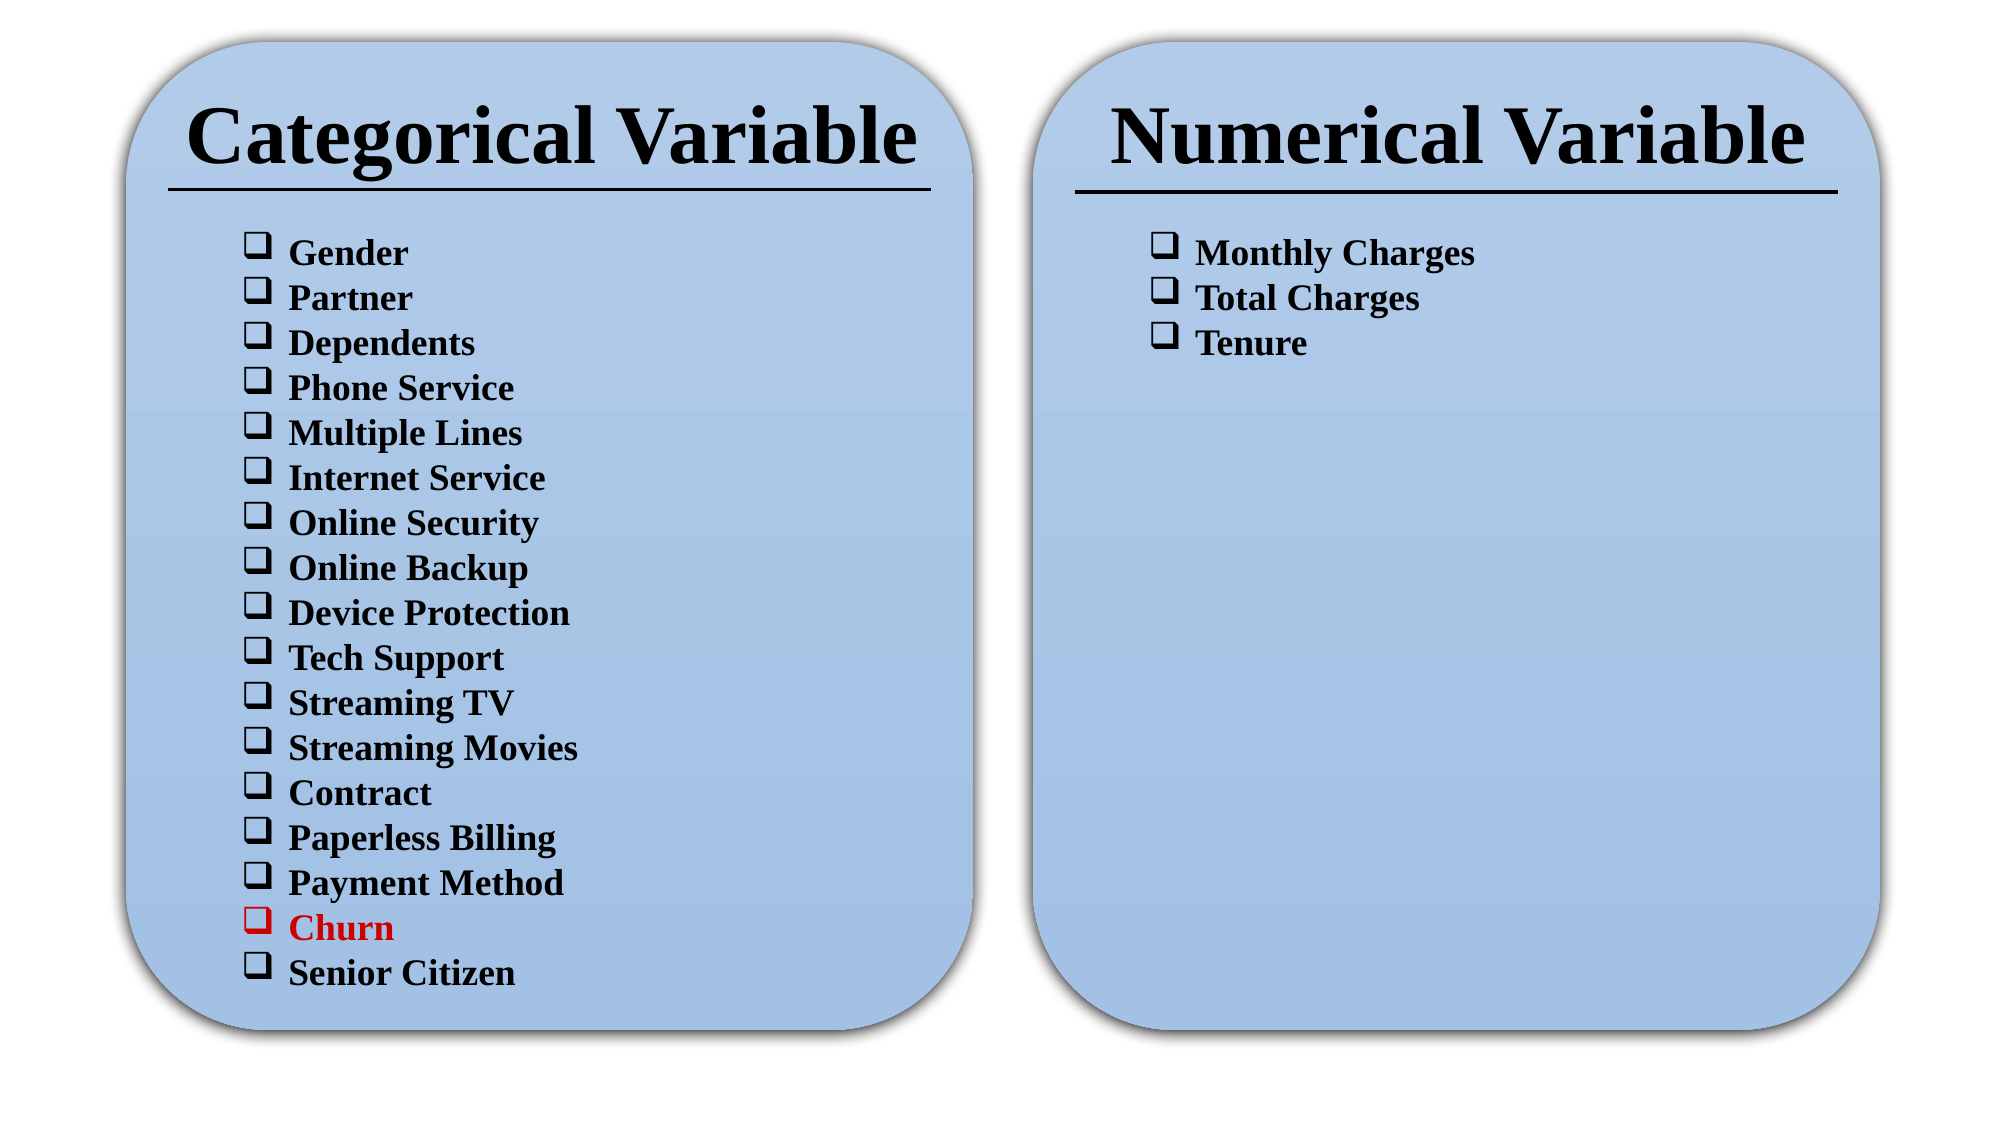

Categorical Variable
Numerical Variable
Gender
Partner
Dependents
Phone Service
Multiple Lines
Internet Service
Online Security
Online Backup
Device Protection
Tech Support
Streaming TV
Streaming Movies
Contract
Paperless Billing
Payment Method
Churn
Senior Citizen
Monthly Charges
Total Charges
Tenure